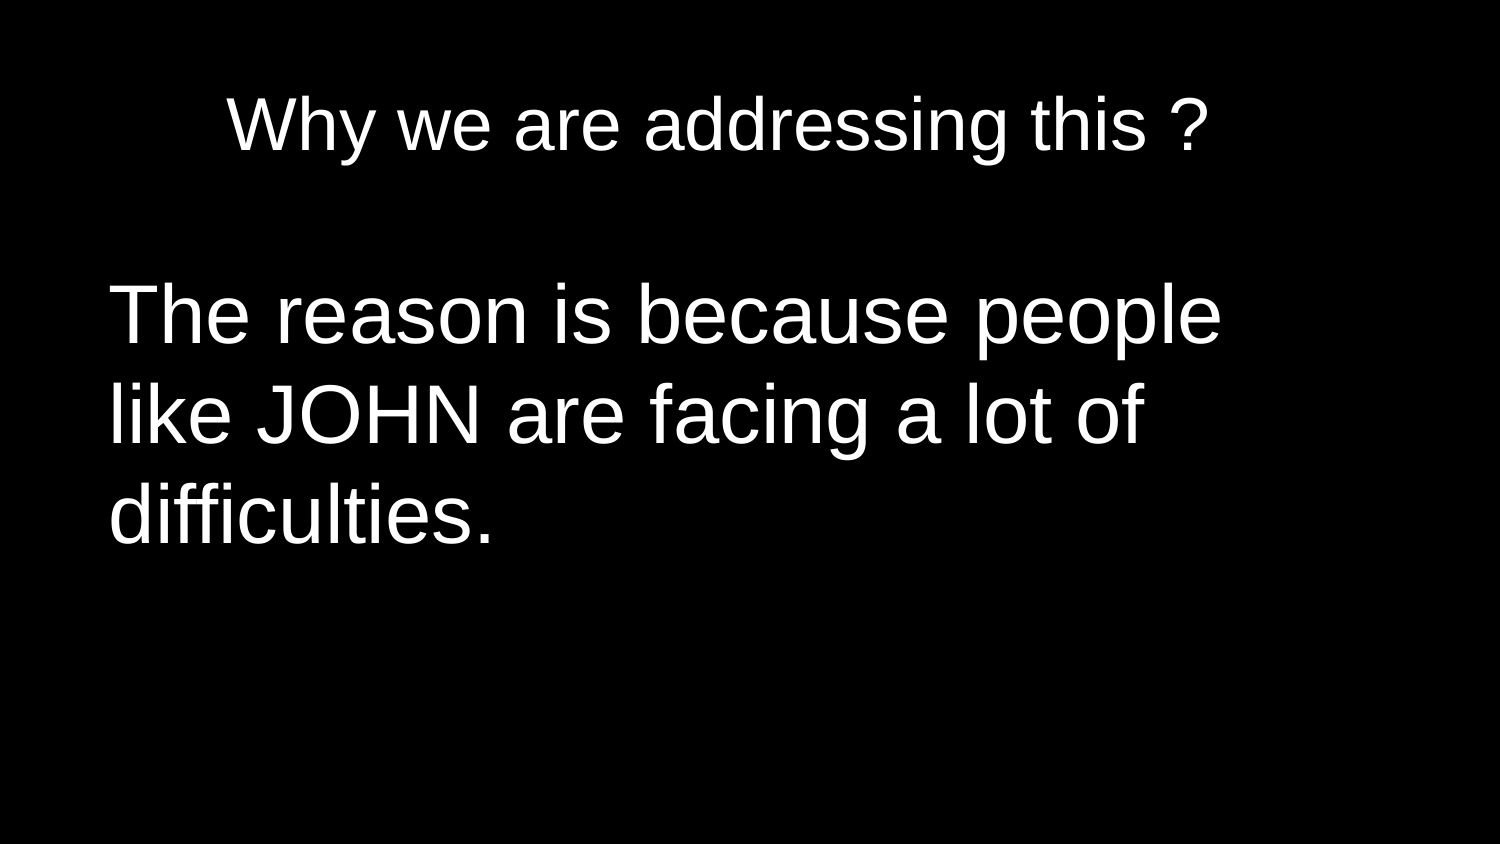

# Why we are addressing this ?
The reason is because people like JOHN are facing a lot of difficulties.